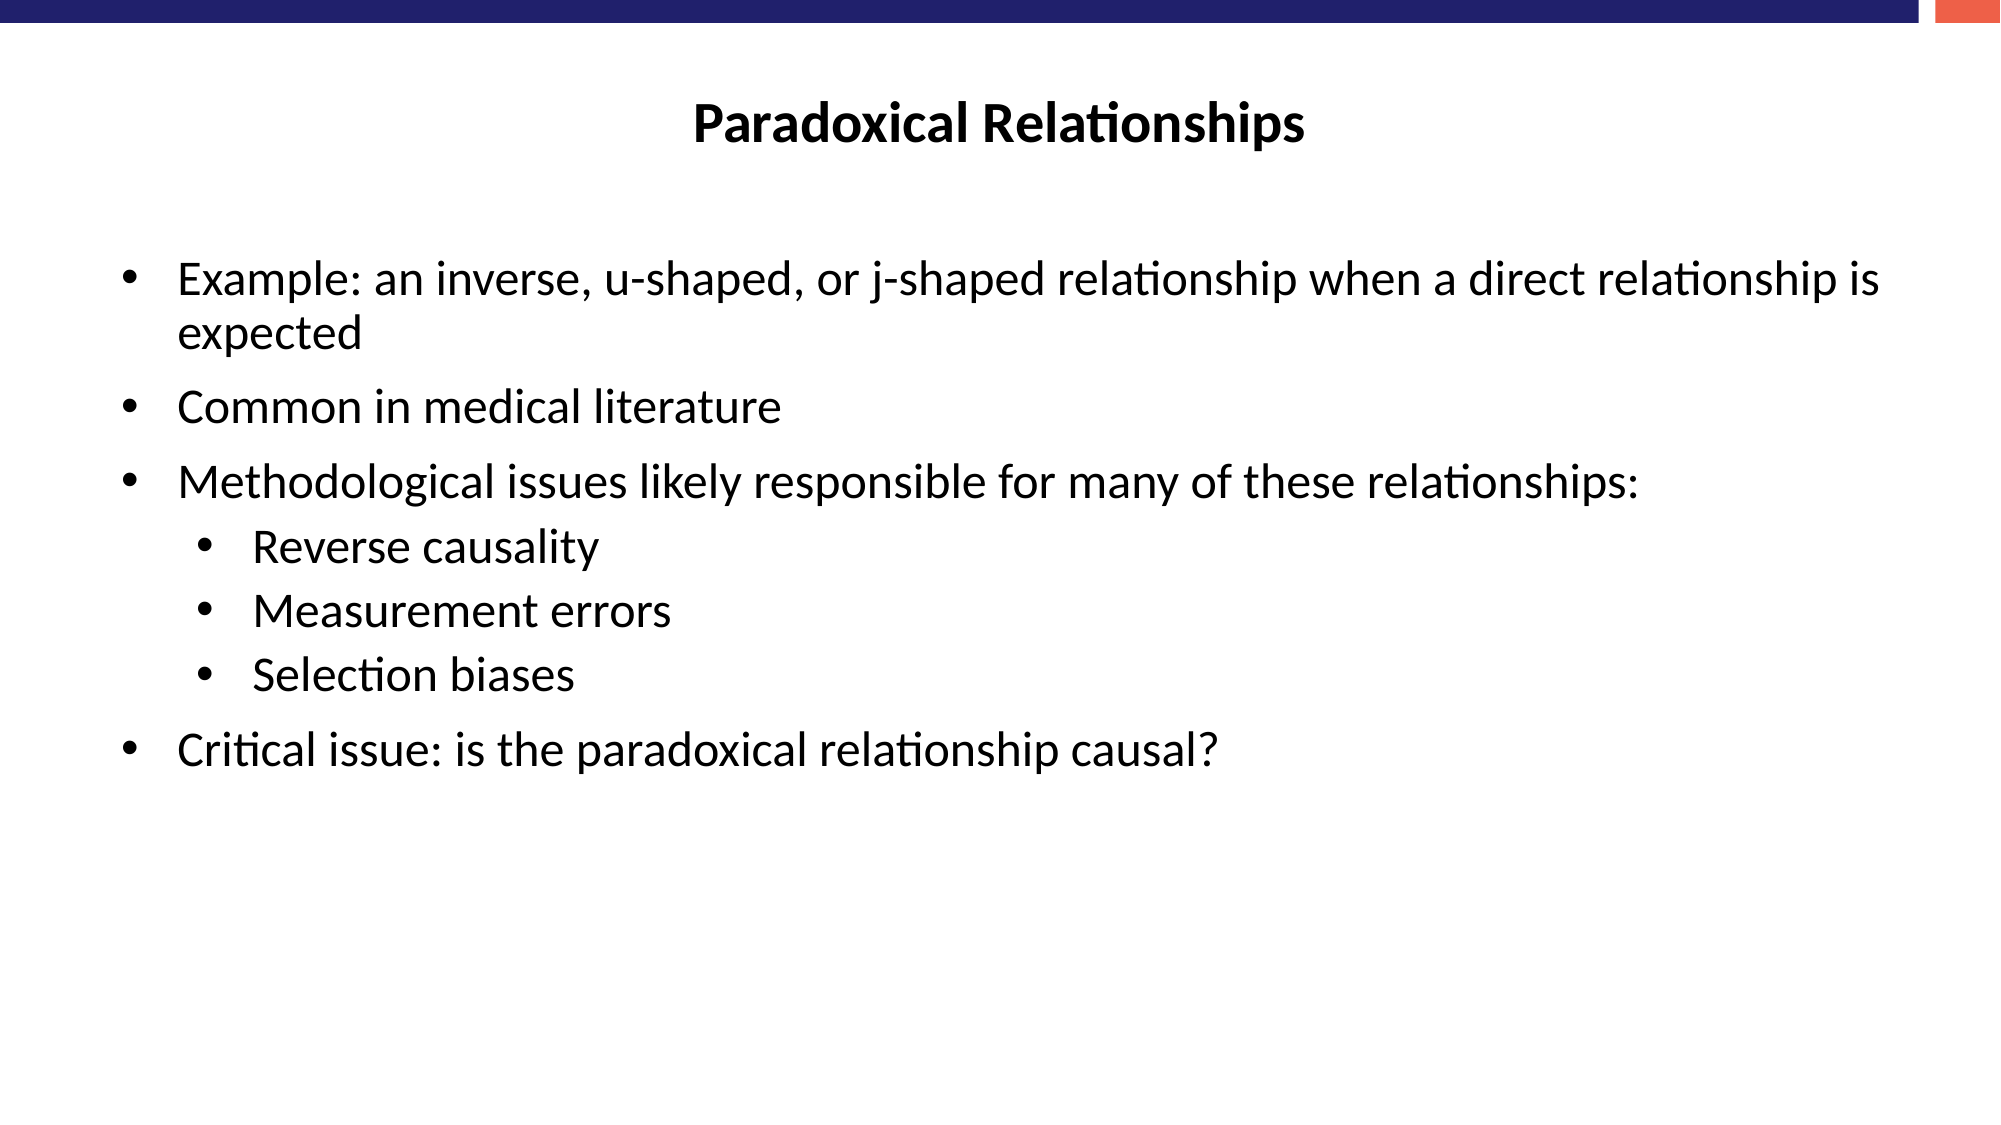

# Paradoxical Relationships
Example: an inverse, u-shaped, or j-shaped relationship when a direct relationship is expected
Common in medical literature
Methodological issues likely responsible for many of these relationships:
Reverse causality
Measurement errors
Selection biases
Critical issue: is the paradoxical relationship causal?